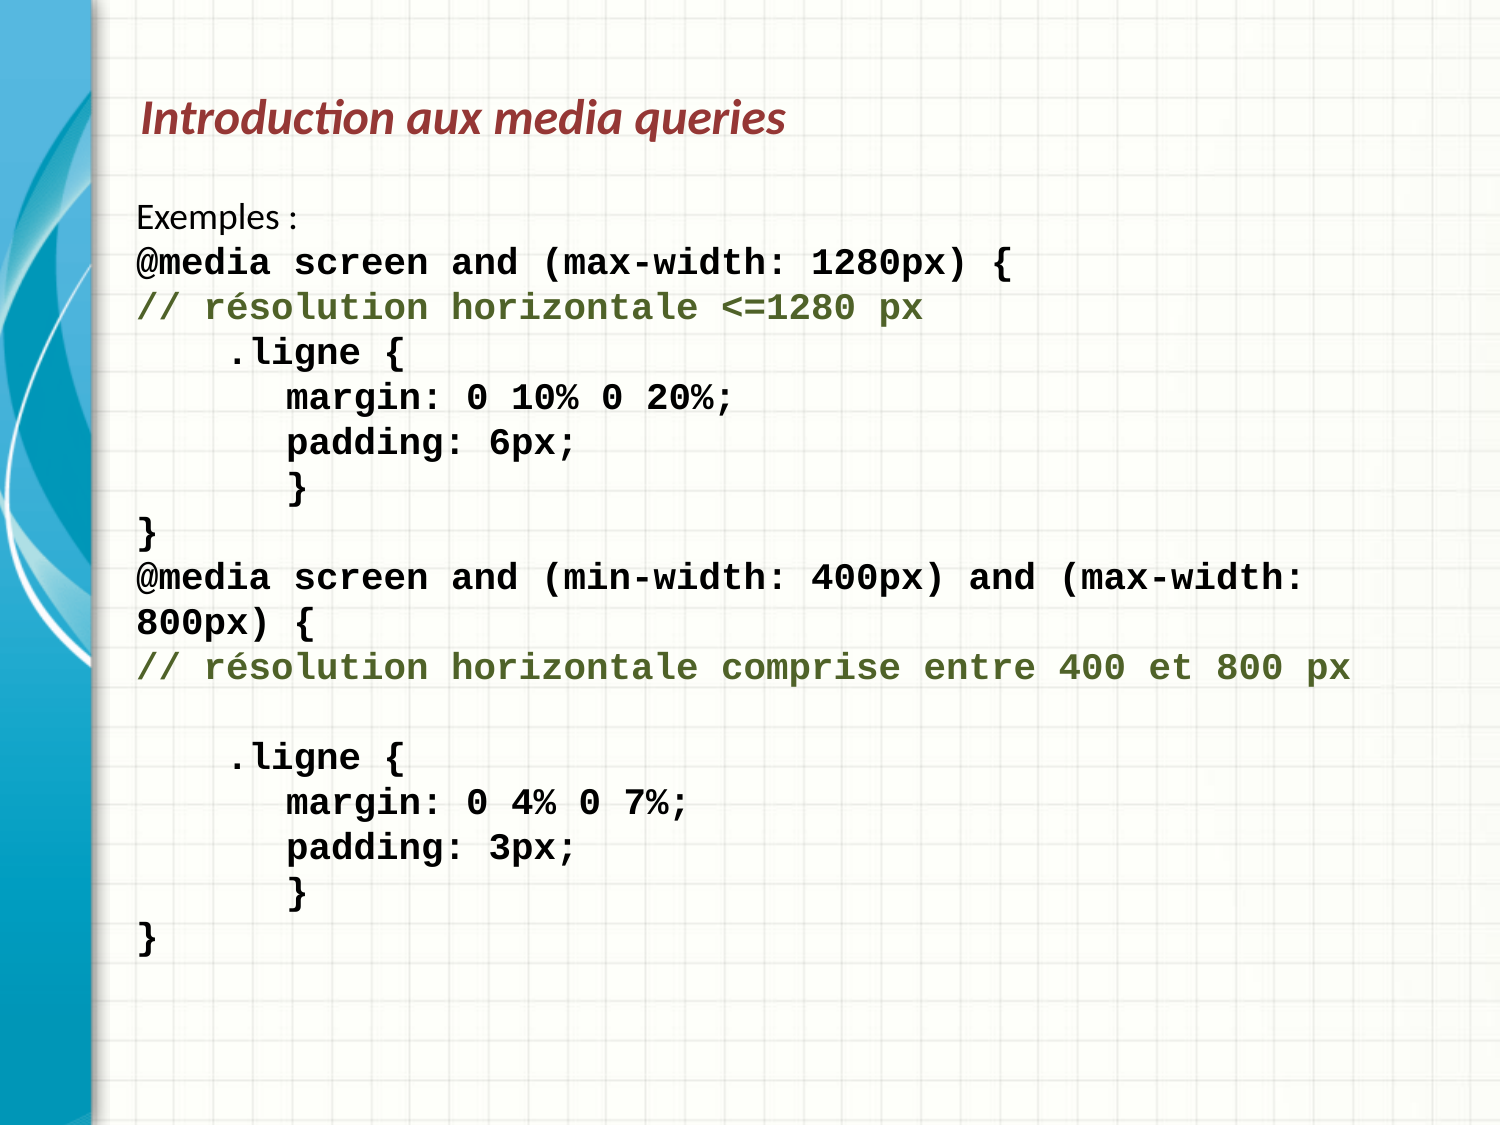

# Introduction aux media queries

Exemples :
@media screen and (max-width: 1280px) {
// résolution horizontale <=1280 px
    .ligne {
	margin: 0 10% 0 20%;
	padding: 6px;
	}
}
@media screen and (min-width: 400px) and (max-width: 800px) {
// résolution horizontale comprise entre 400 et 800 px

    .ligne {
	margin: 0 4% 0 7%;
	padding: 3px;
	}
}